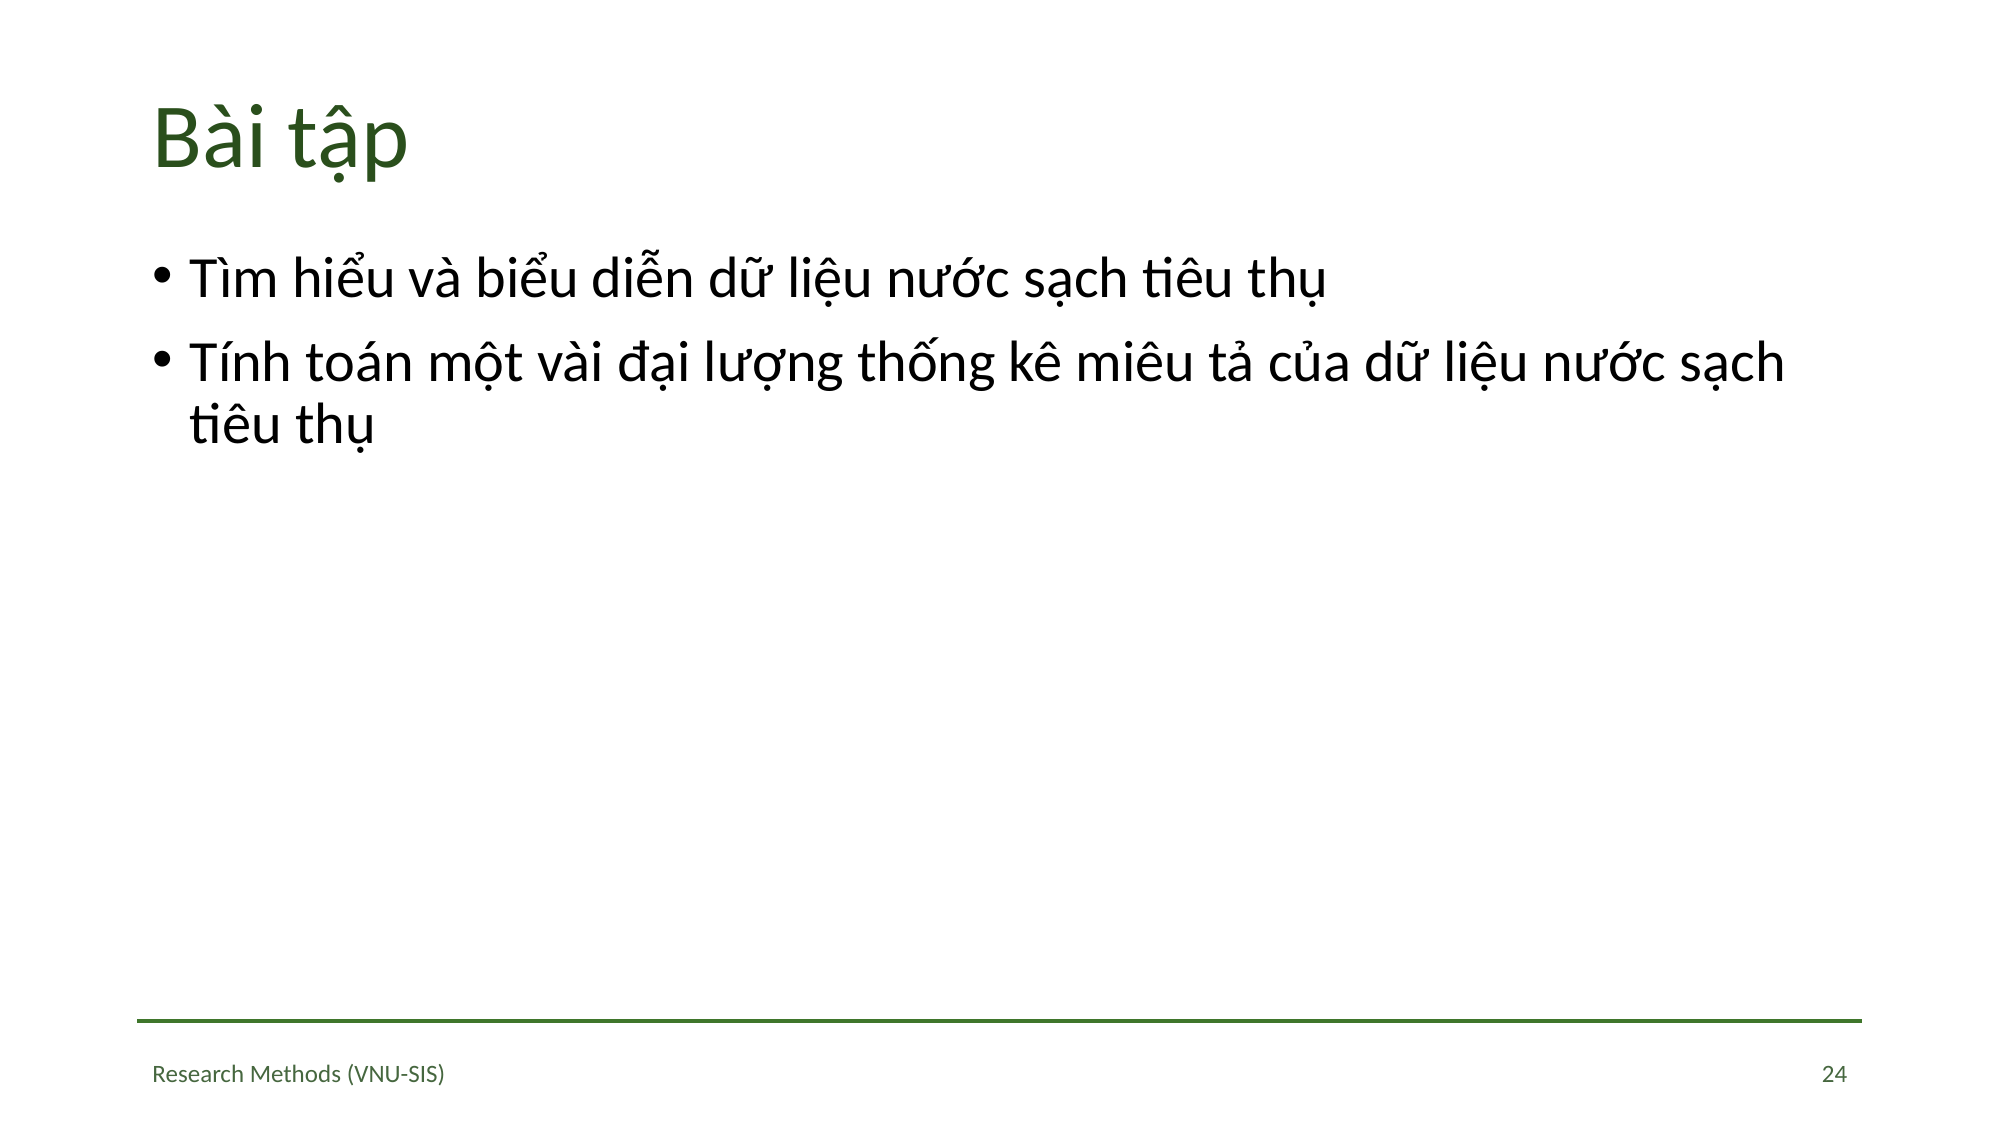

# Bài tập
Tìm hiểu và biểu diễn dữ liệu nước sạch tiêu thụ
Tính toán một vài đại lượng thống kê miêu tả của dữ liệu nước sạch tiêu thụ
24
Research Methods (VNU-SIS)